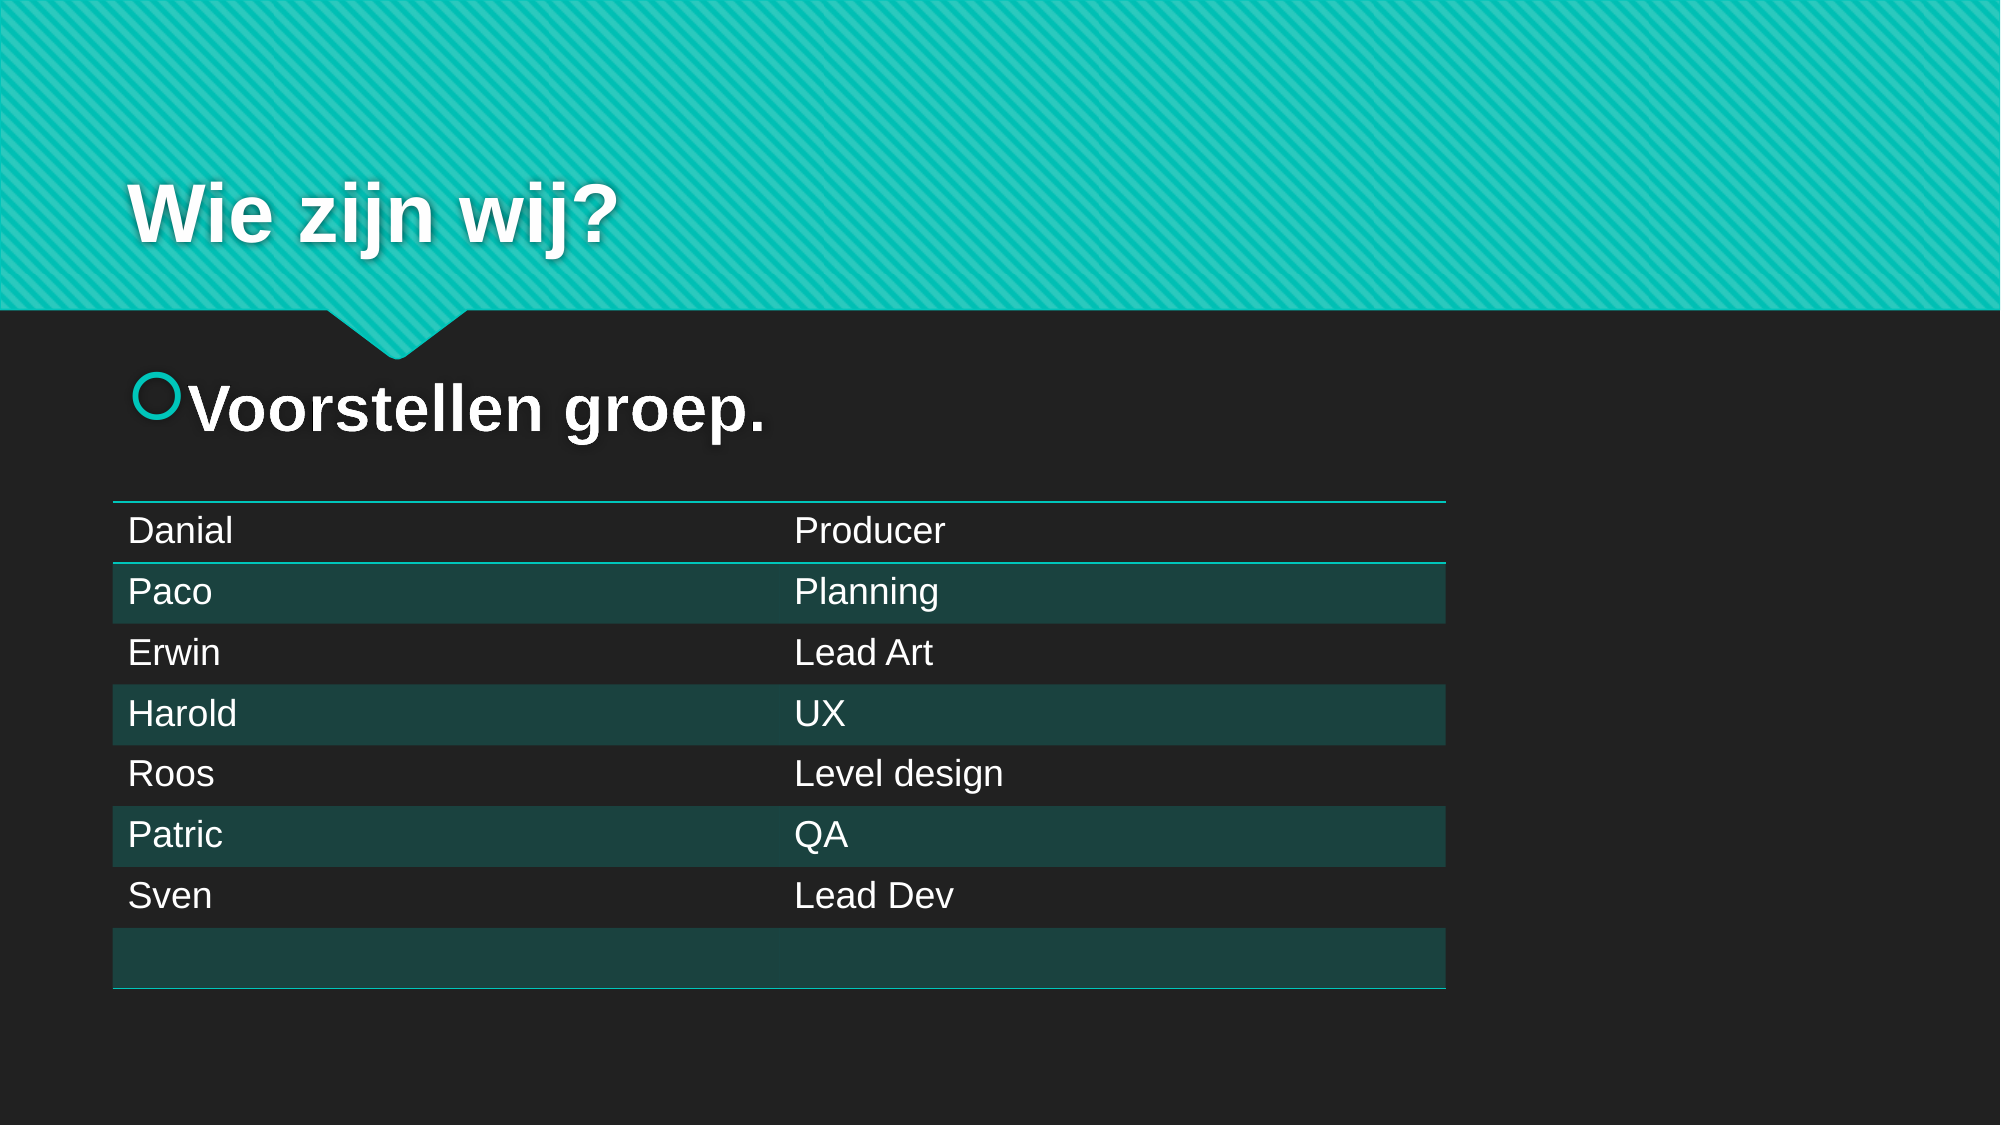

# Wie zijn wij?
Voorstellen groep.
| Danial | Producer |
| --- | --- |
| Paco | Planning |
| Erwin | Lead Art |
| Harold | UX |
| Roos | Level design |
| Patric | QA |
| Sven | Lead Dev |
|  |  |